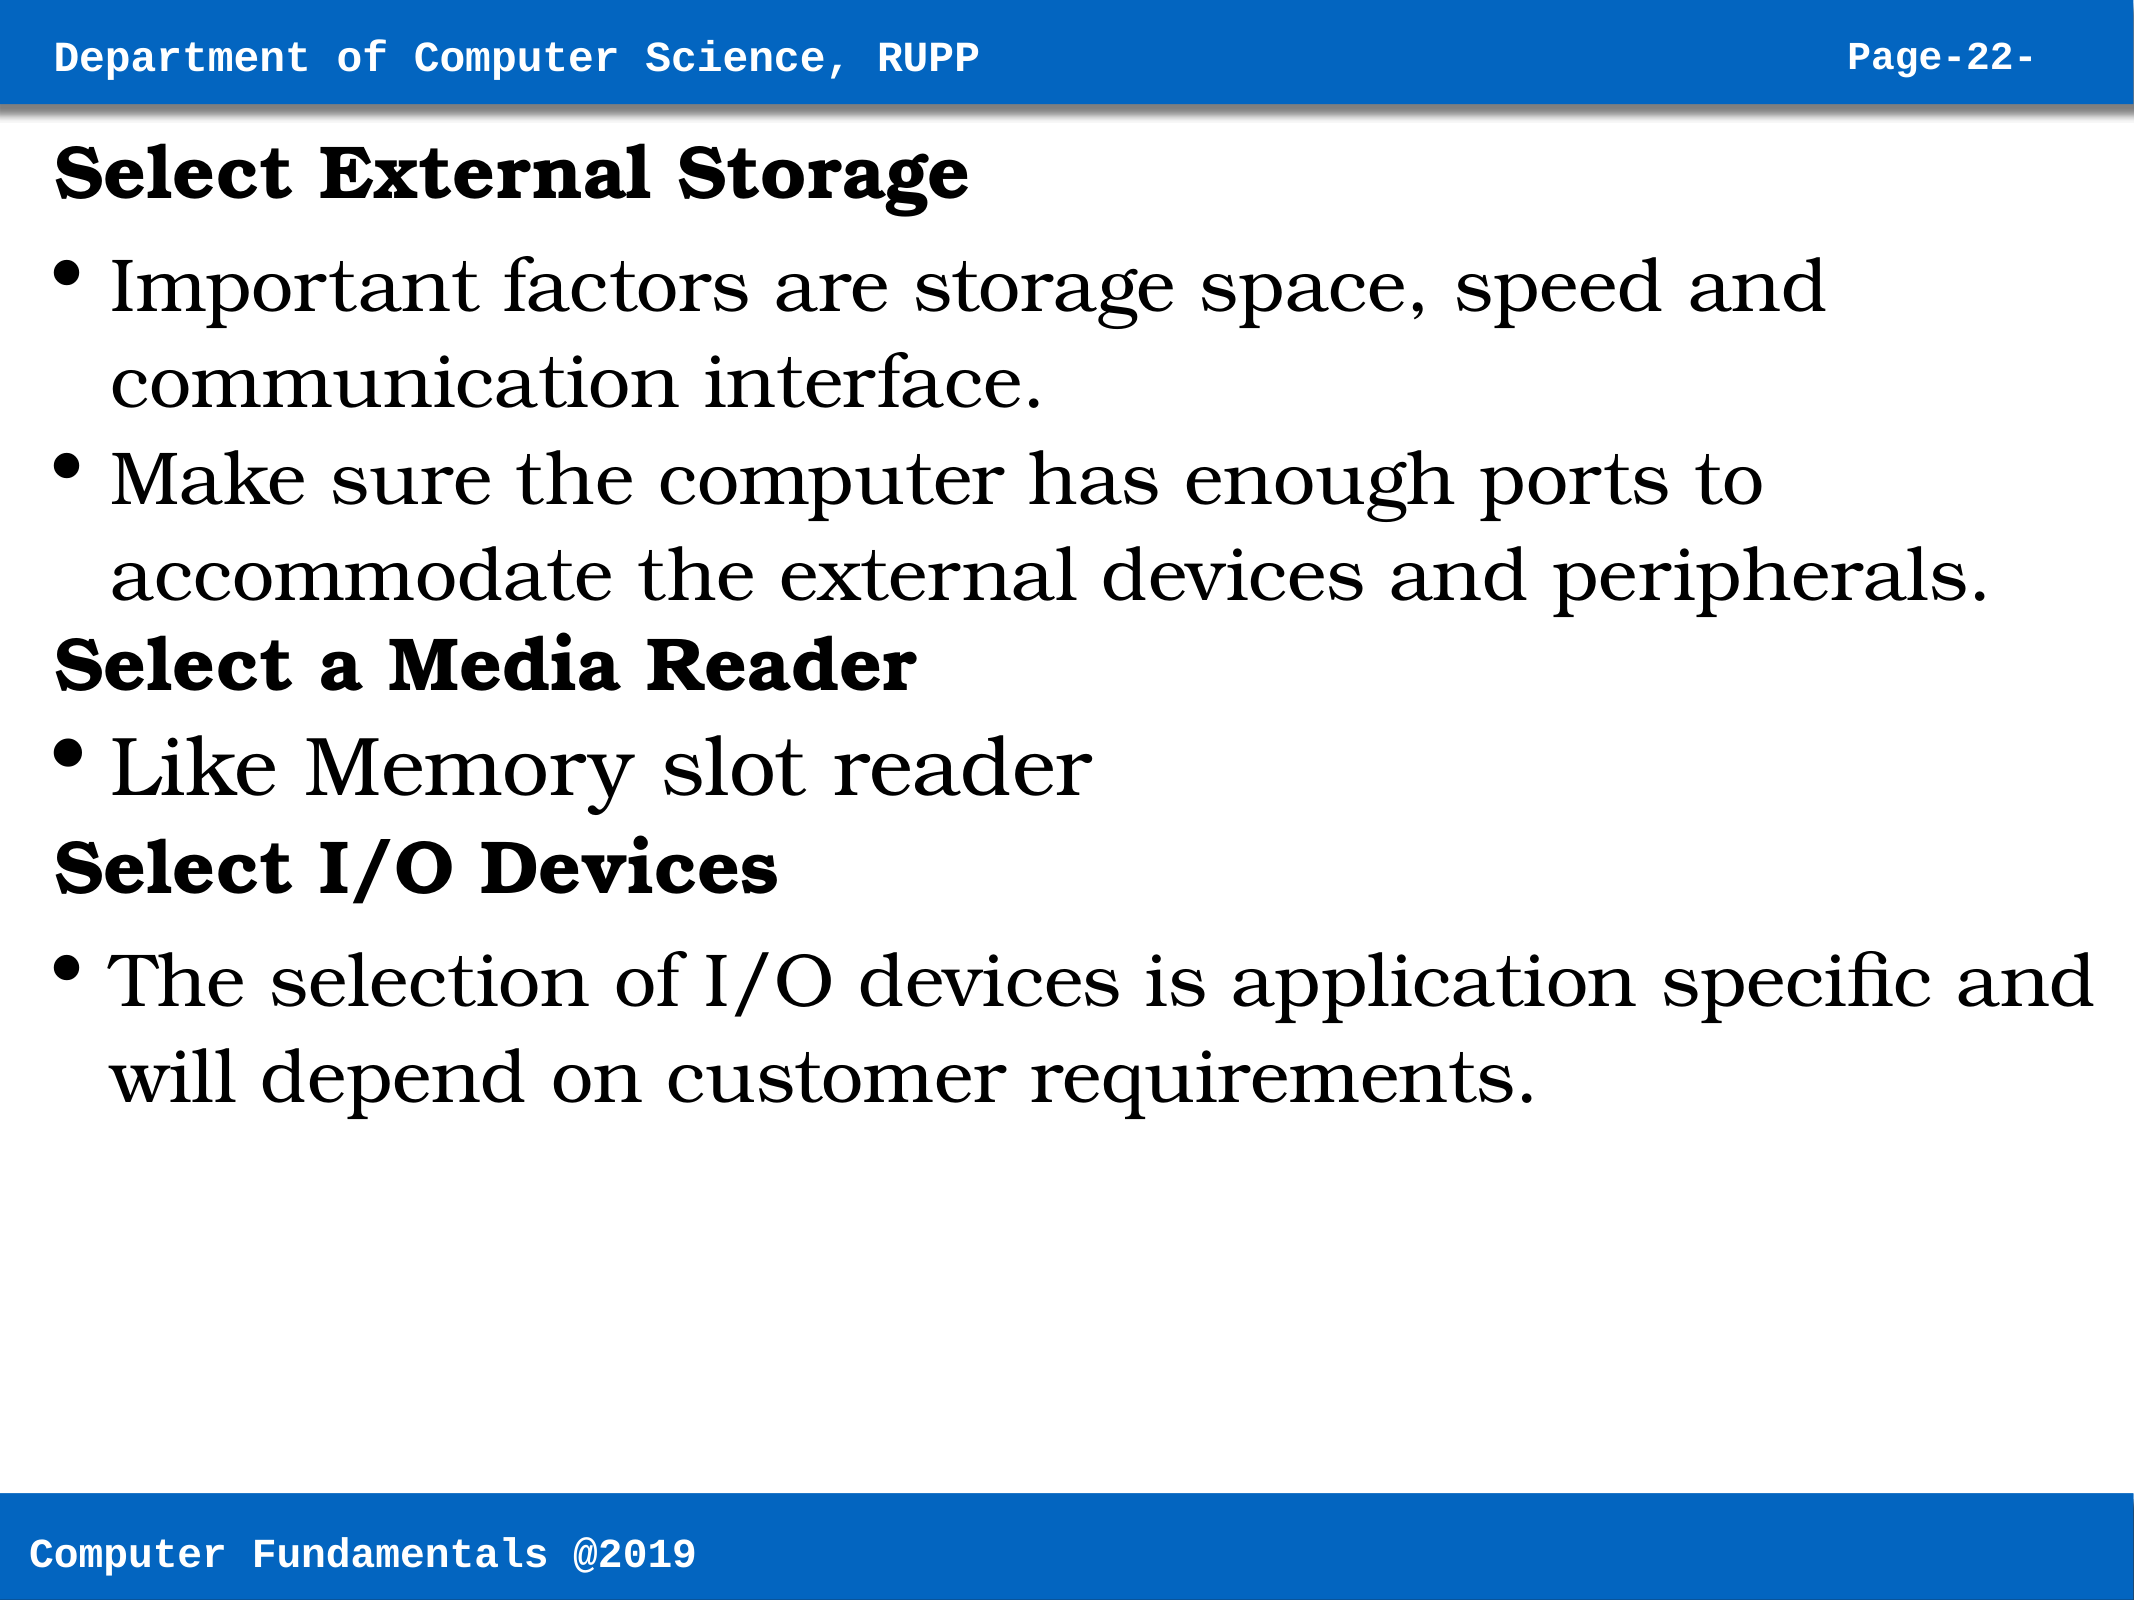

Select External Storage
Important factors are storage space, speed and communication interface.
Make sure the computer has enough ports to accommodate the external devices and peripherals.
Select a Media Reader
Like Memory slot reader
Select I/O Devices
The selection of I/O devices is application specific and will depend on customer requirements.